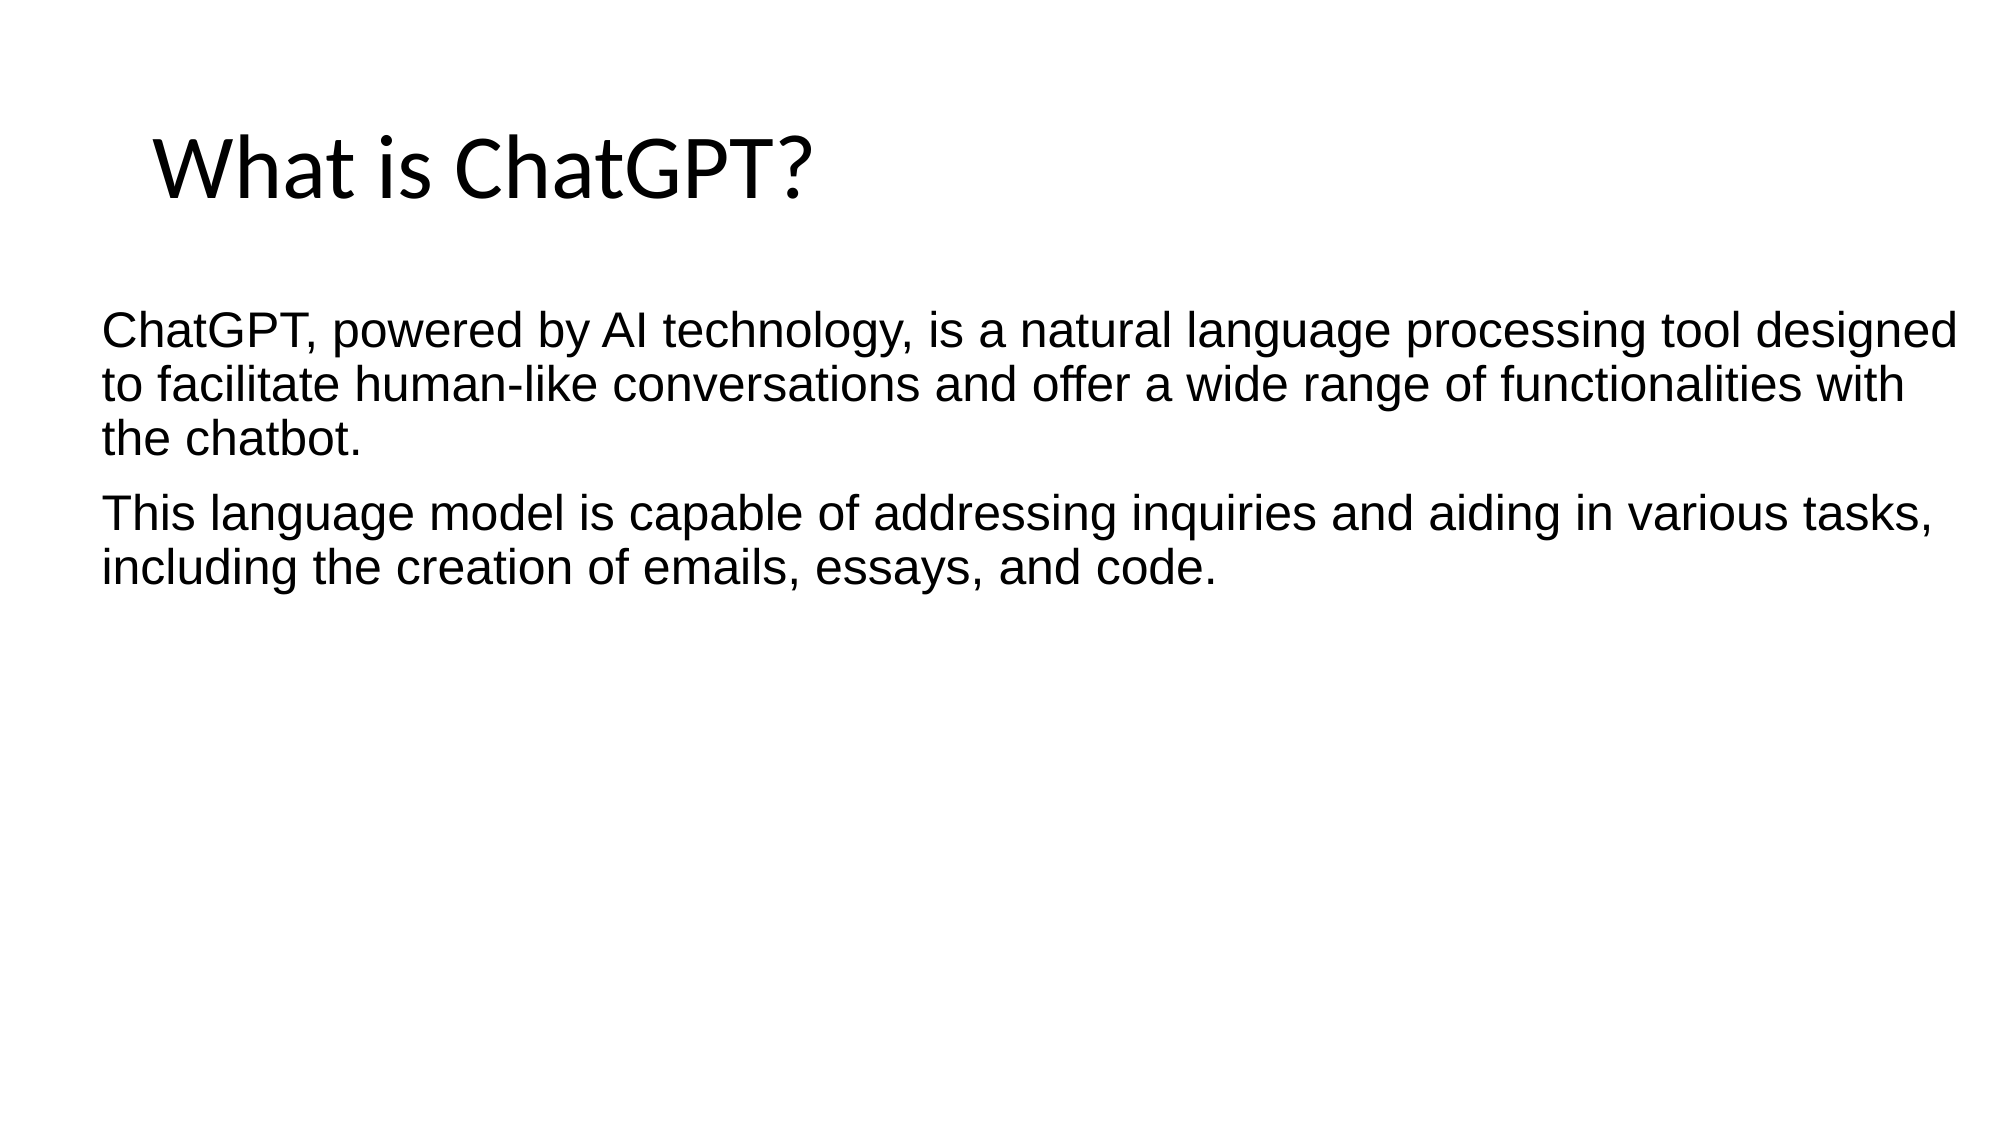

# What is ChatGPT?

ChatGPT, powered by AI technology, is a natural language processing tool designed to facilitate human-like conversations and offer a wide range of functionalities with the chatbot.
This language model is capable of addressing inquiries and aiding in various tasks, including the creation of emails, essays, and code.